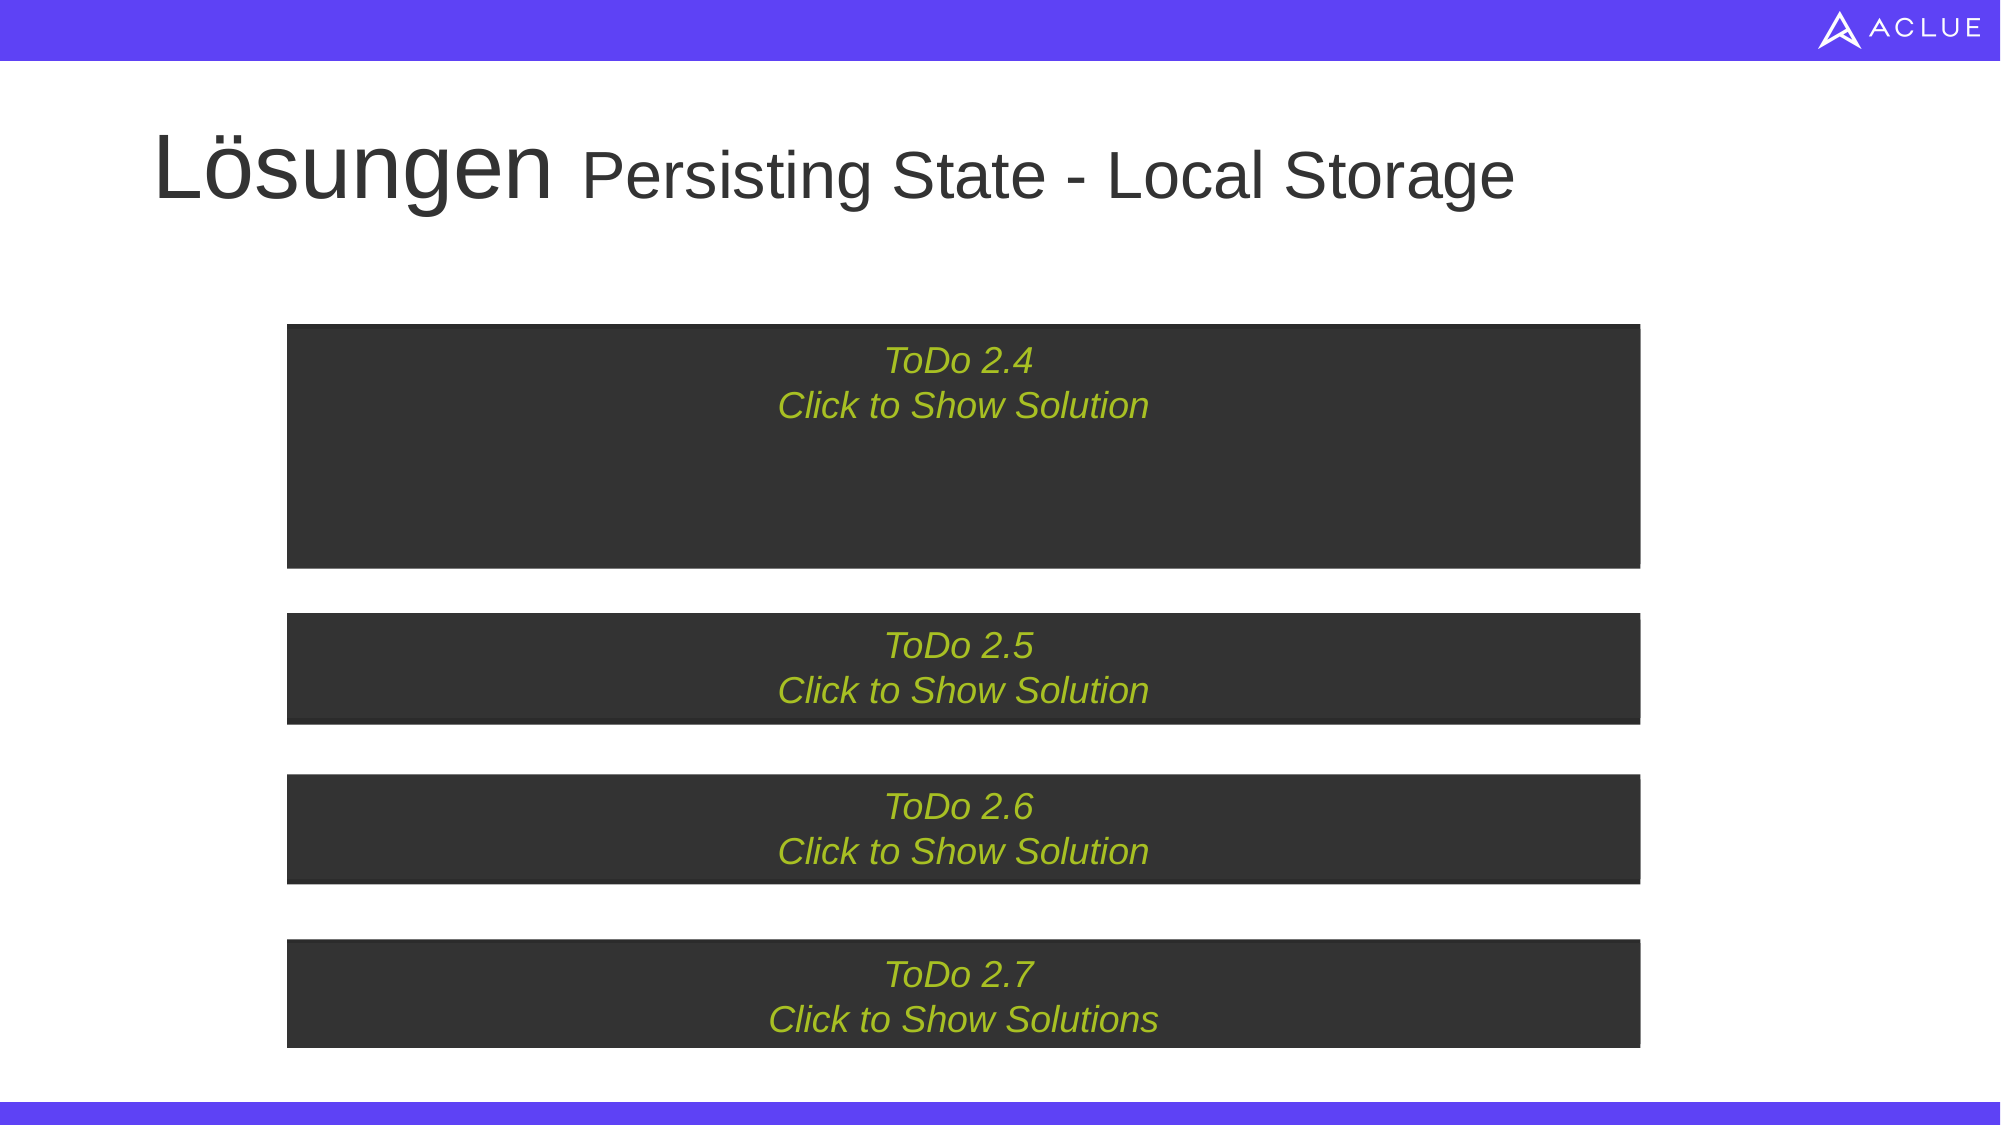

# Lösungen Persisting State - Local Storage
// ToDo 2.4 export actions
export const {
  setLoggedIn,
  setLoggedOut,
} = loginSlice.actions;
ToDo 2.4
Click to Show Solution

ToDo 2.5
Click to Show Solution
// ToDo 2.5 dispatch setLoggedIn
dispatch(setLoggedIn(loginData.jwt));
ToDo 2.6
Click to Show Solution
// ToDo 2.6 dispatch setLoggedOut
dispatch(setLoggedOut());
// ToDo 2.7 retrieve isLoggedIn from loginState
const isLoggedIn = useSelector((state: IRootState) => state.login.isLoggedIn);
ToDo 2.7
Click to Show Solutions